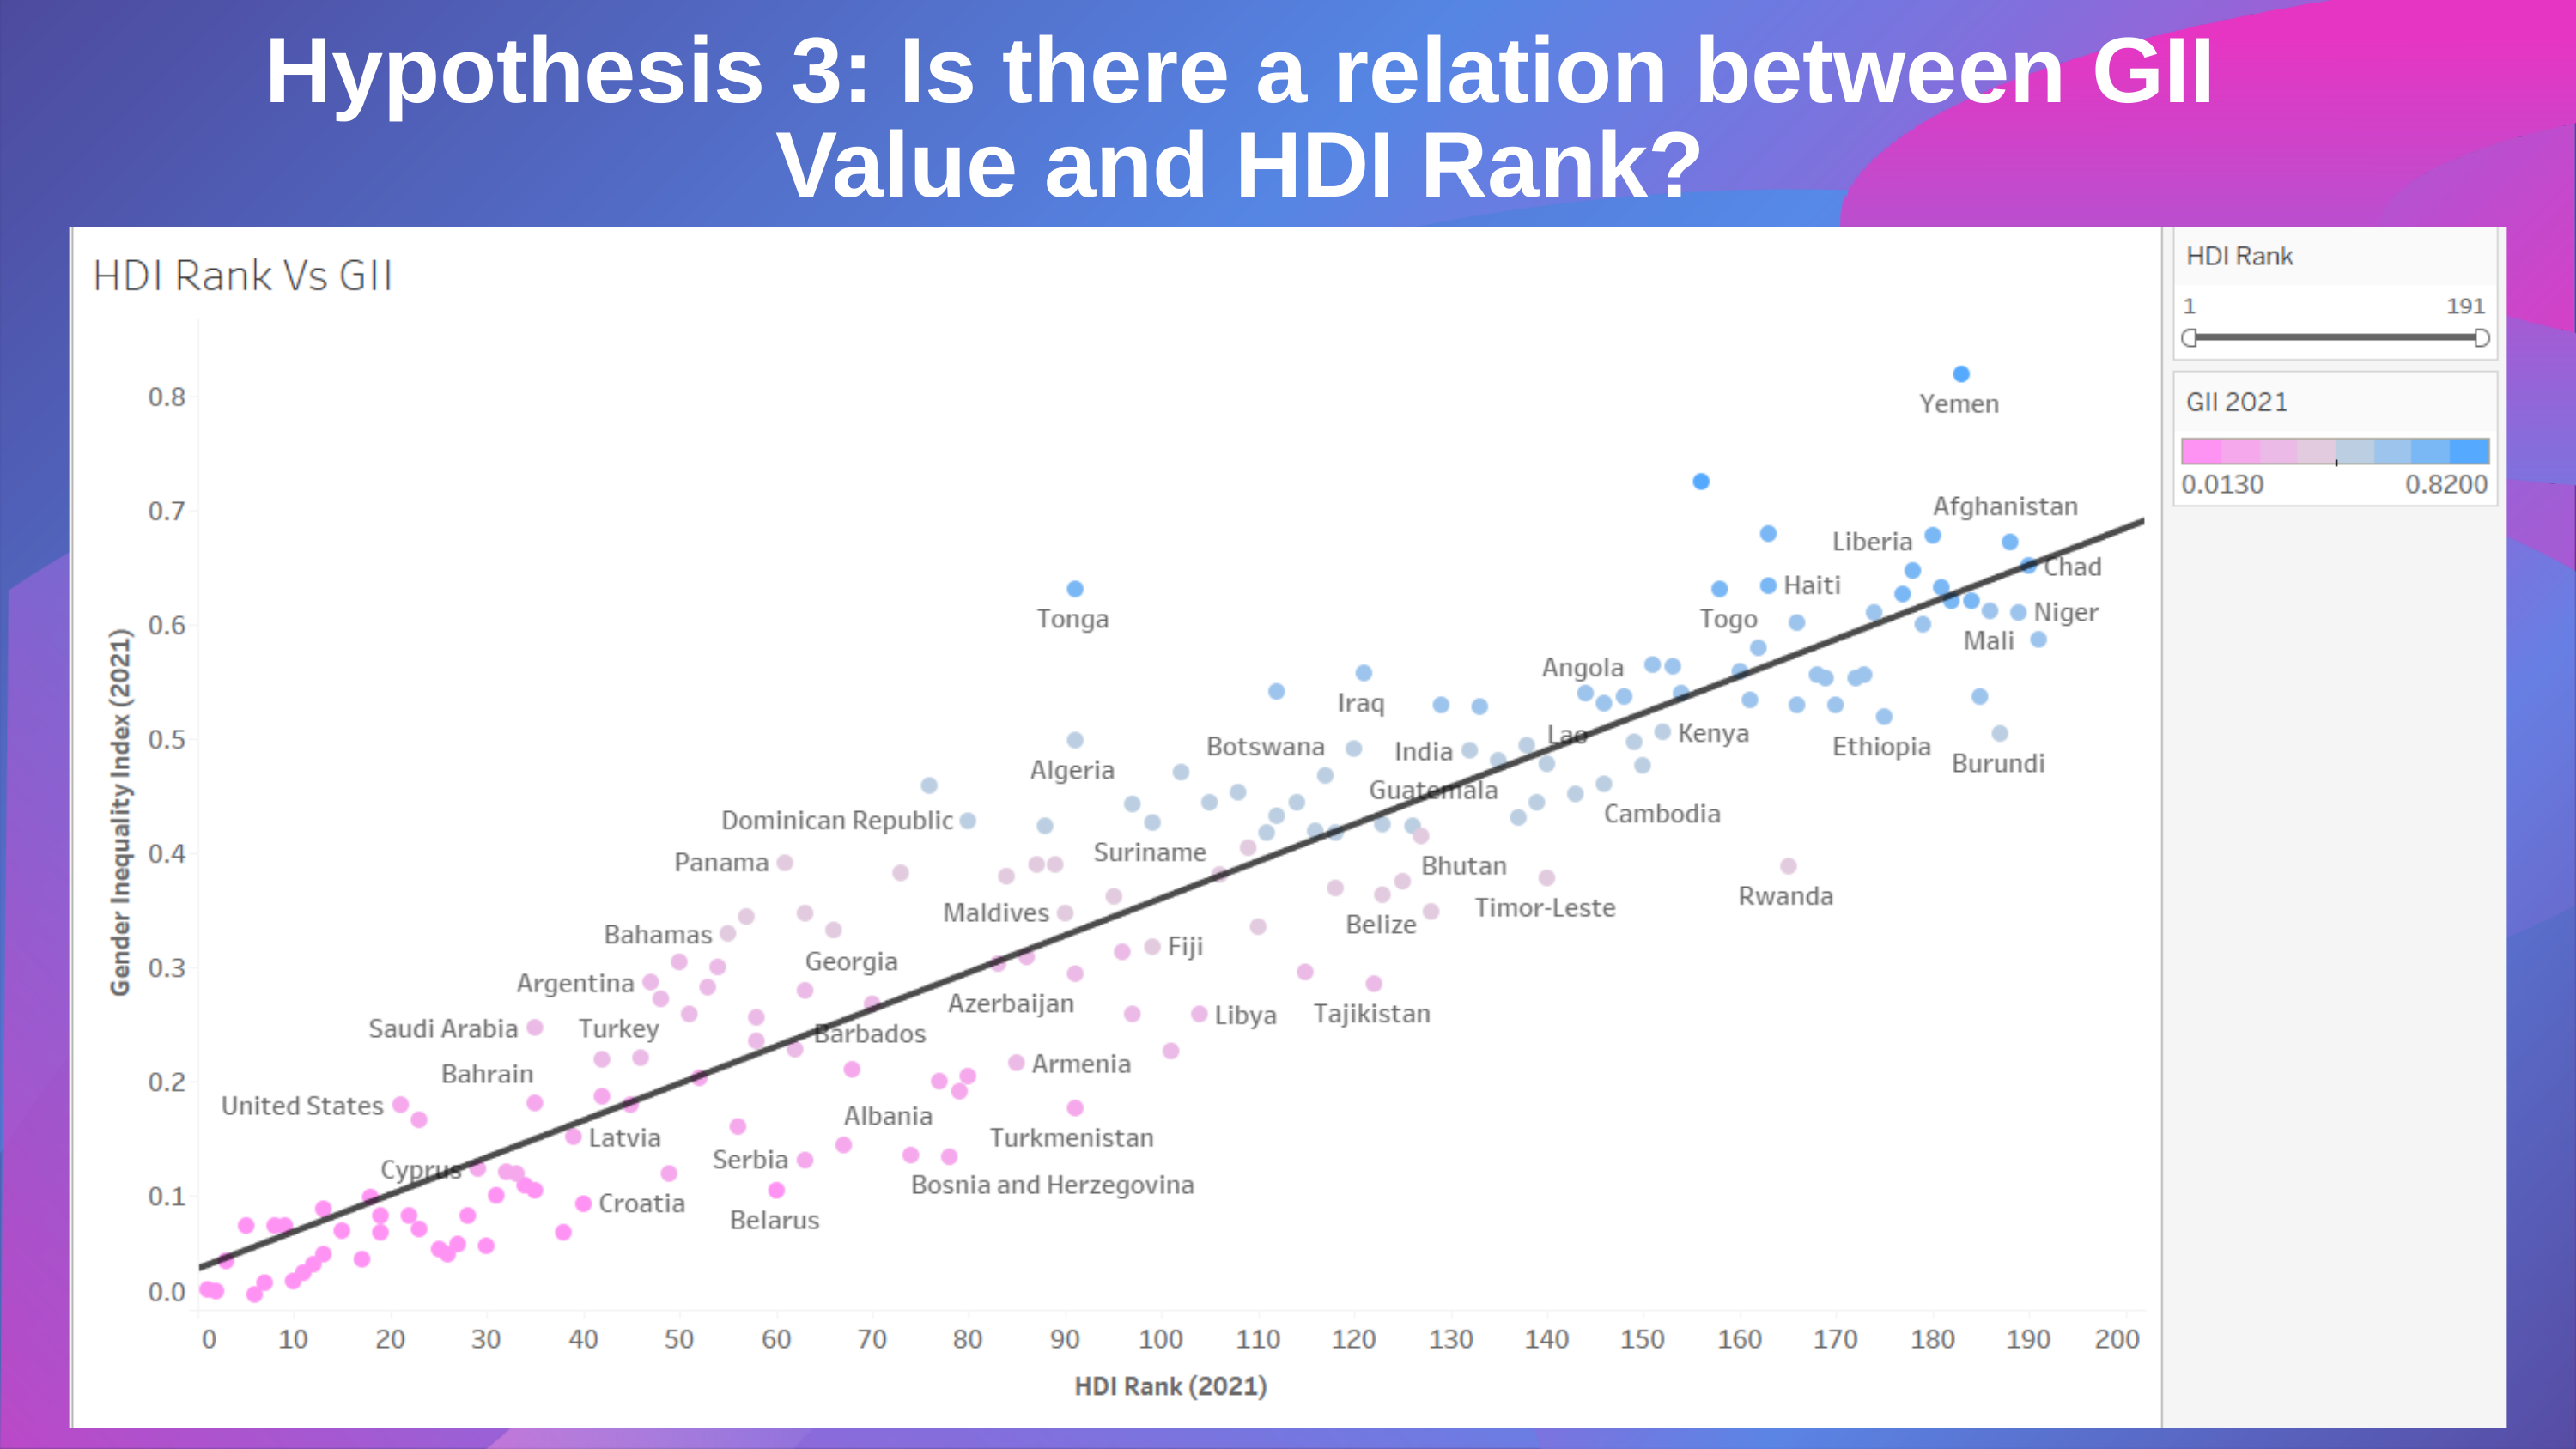

Hypothesis 3: Is there a relation between GII Value and HDI Rank?